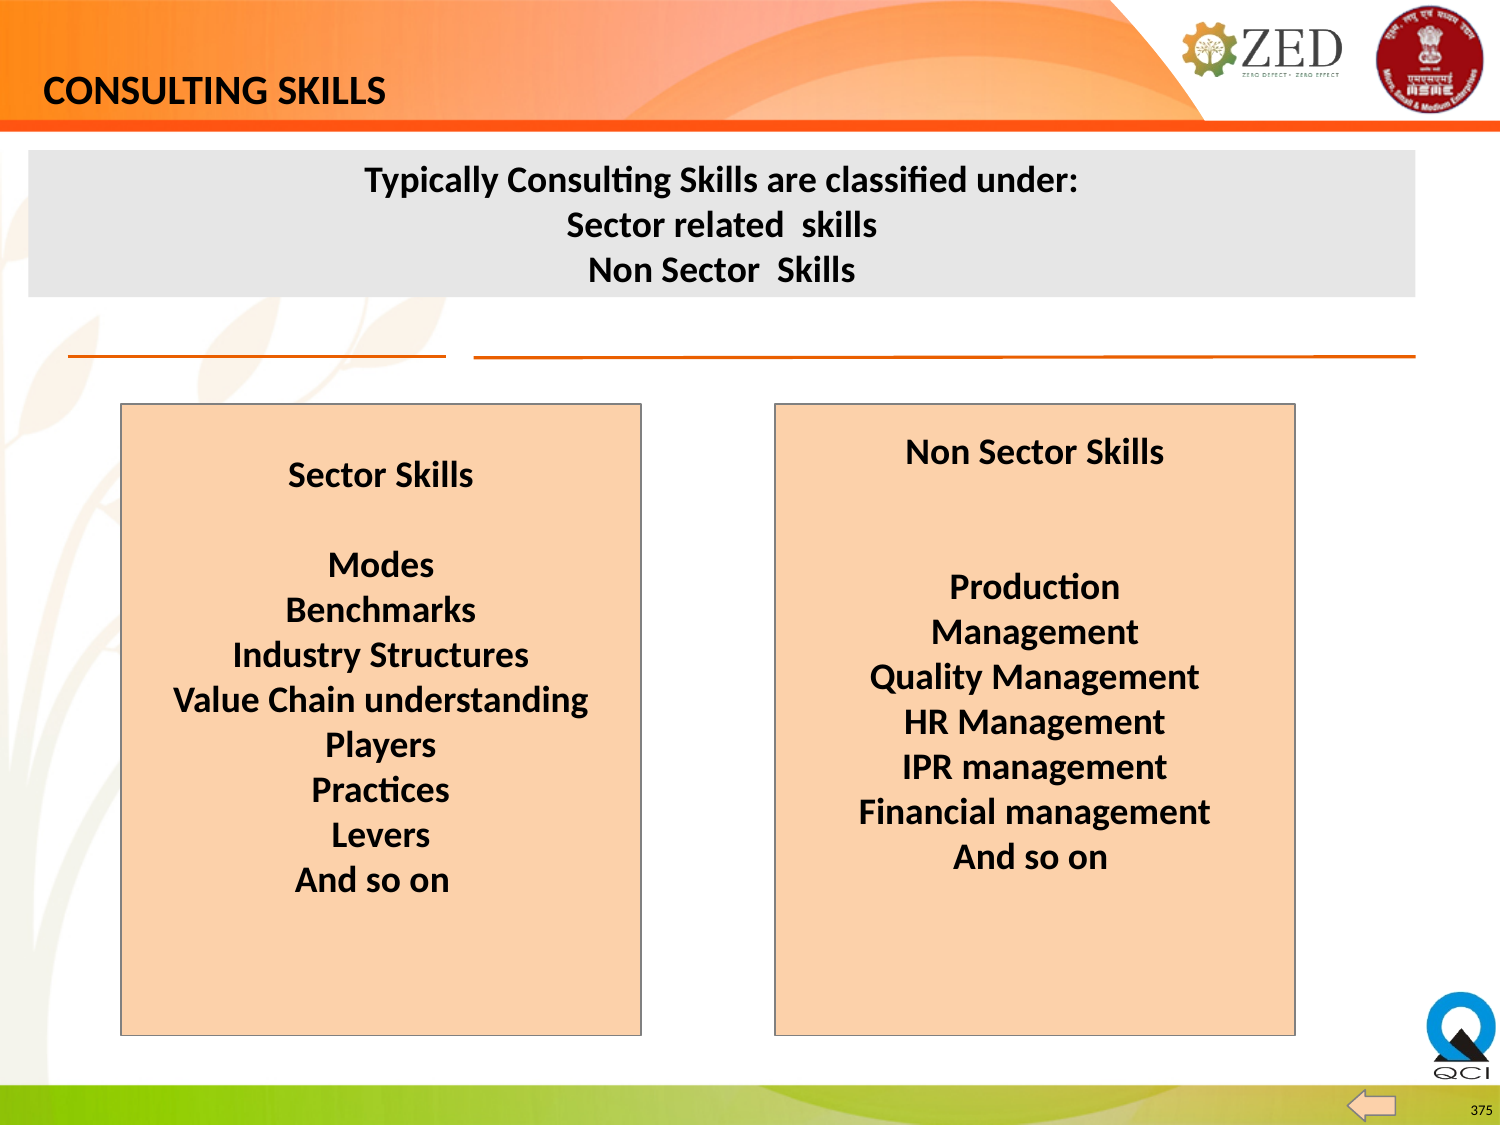

# CONSULTING SKILLS
Typically Consulting Skills are classified under:
Sector related  skills
Non Sector  Skills
Sector Skills

Modes
Benchmarks
Industry Structures
Value Chain understanding
Players
Practices
Levers
And so on

Non Sector Skills

Production
Management
Quality Management
HR Management
IPR management
Financial management
And so on